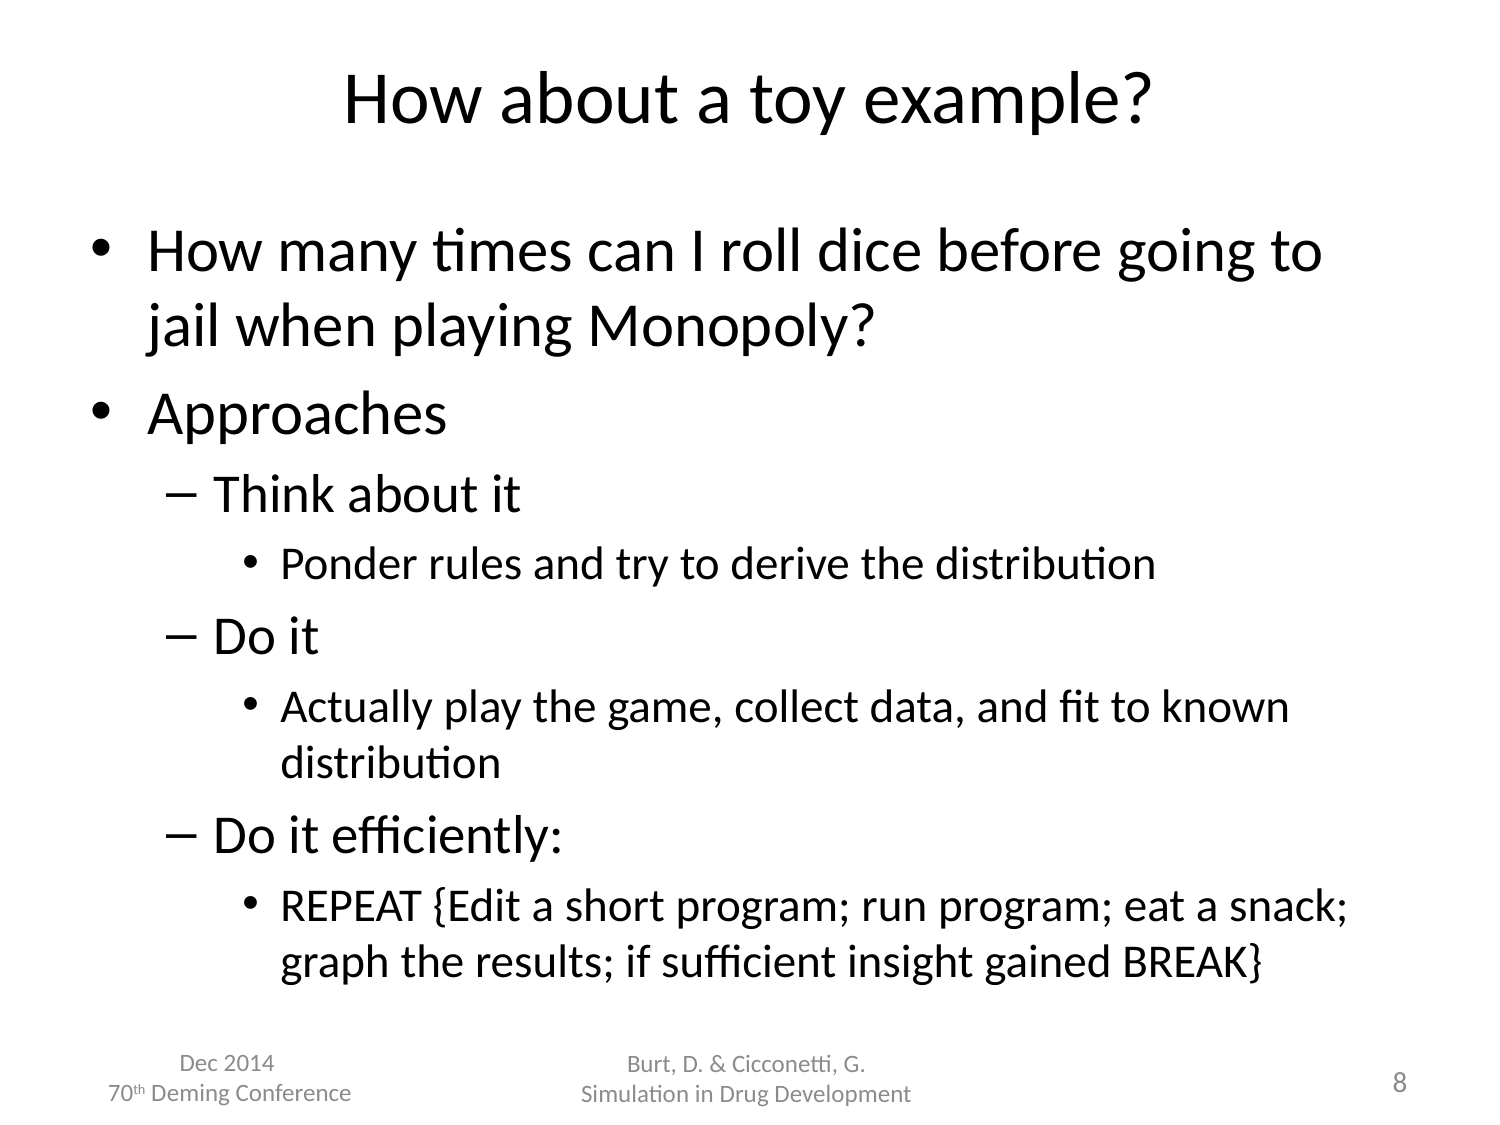

# How about a toy example?
How many times can I roll dice before going to jail when playing Monopoly?
Approaches
Think about it
Ponder rules and try to derive the distribution
Do it
Actually play the game, collect data, and fit to known distribution
Do it efficiently:
REPEAT {Edit a short program; run program; eat a snack; graph the results; if sufficient insight gained BREAK}